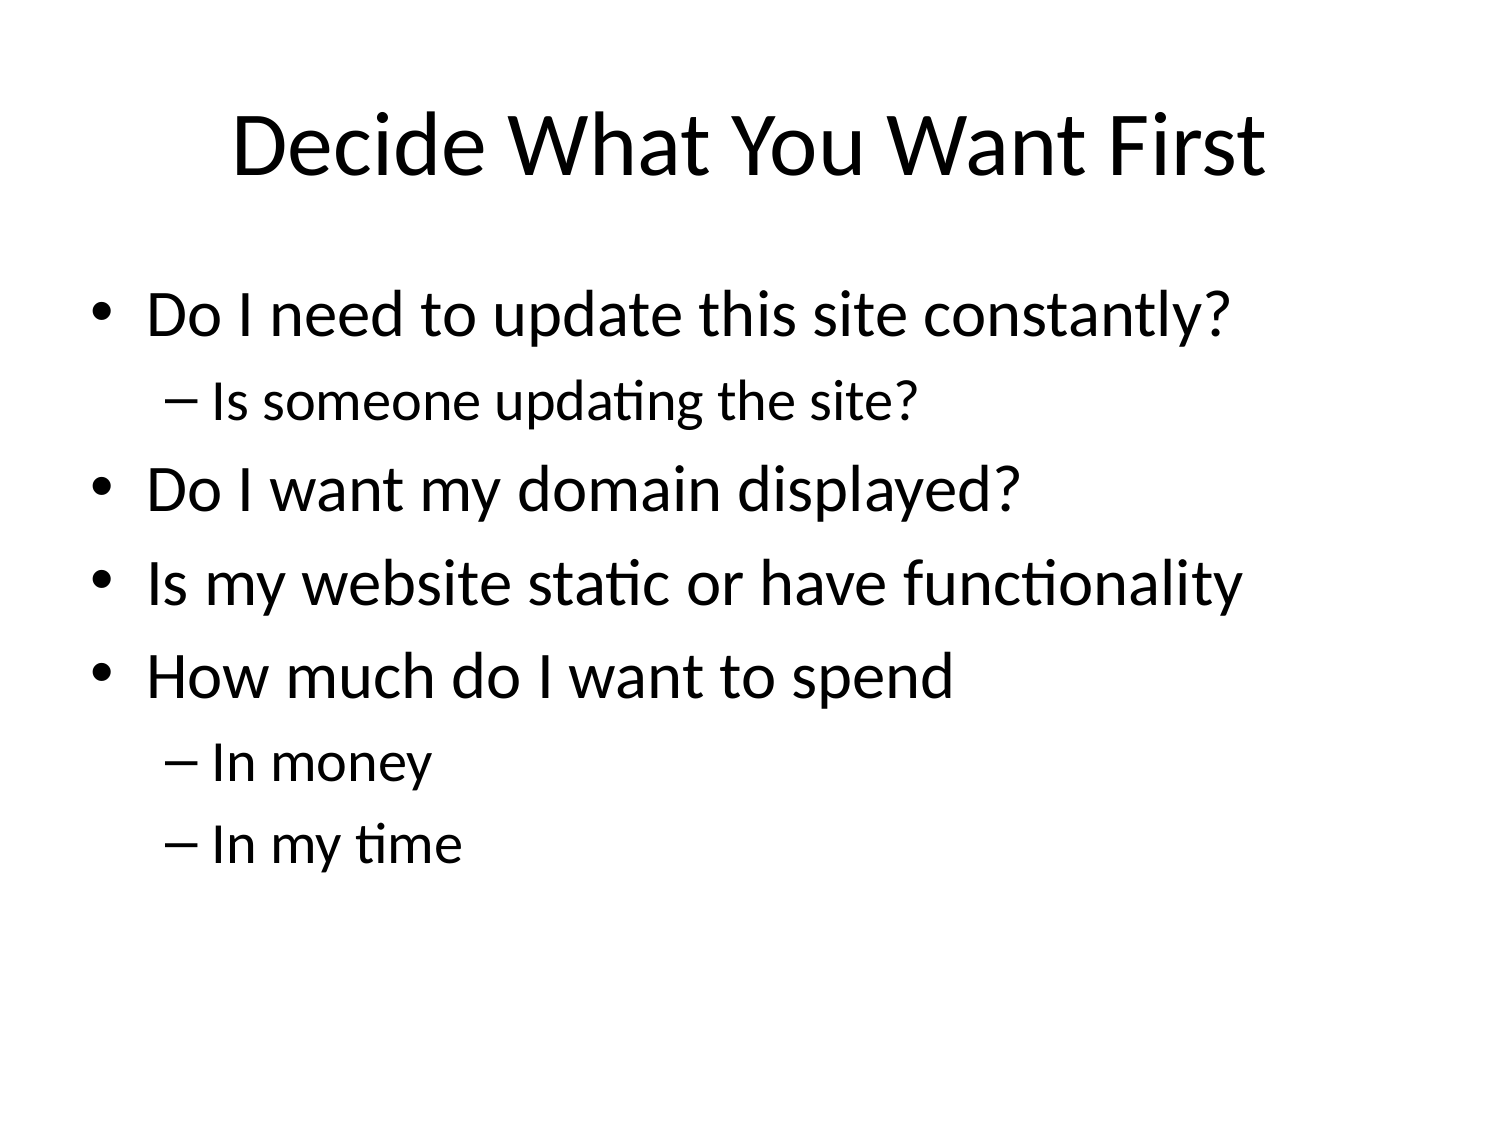

# Decide What You Want First
Do I need to update this site constantly?
Is someone updating the site?
Do I want my domain displayed?
Is my website static or have functionality
How much do I want to spend
In money
In my time